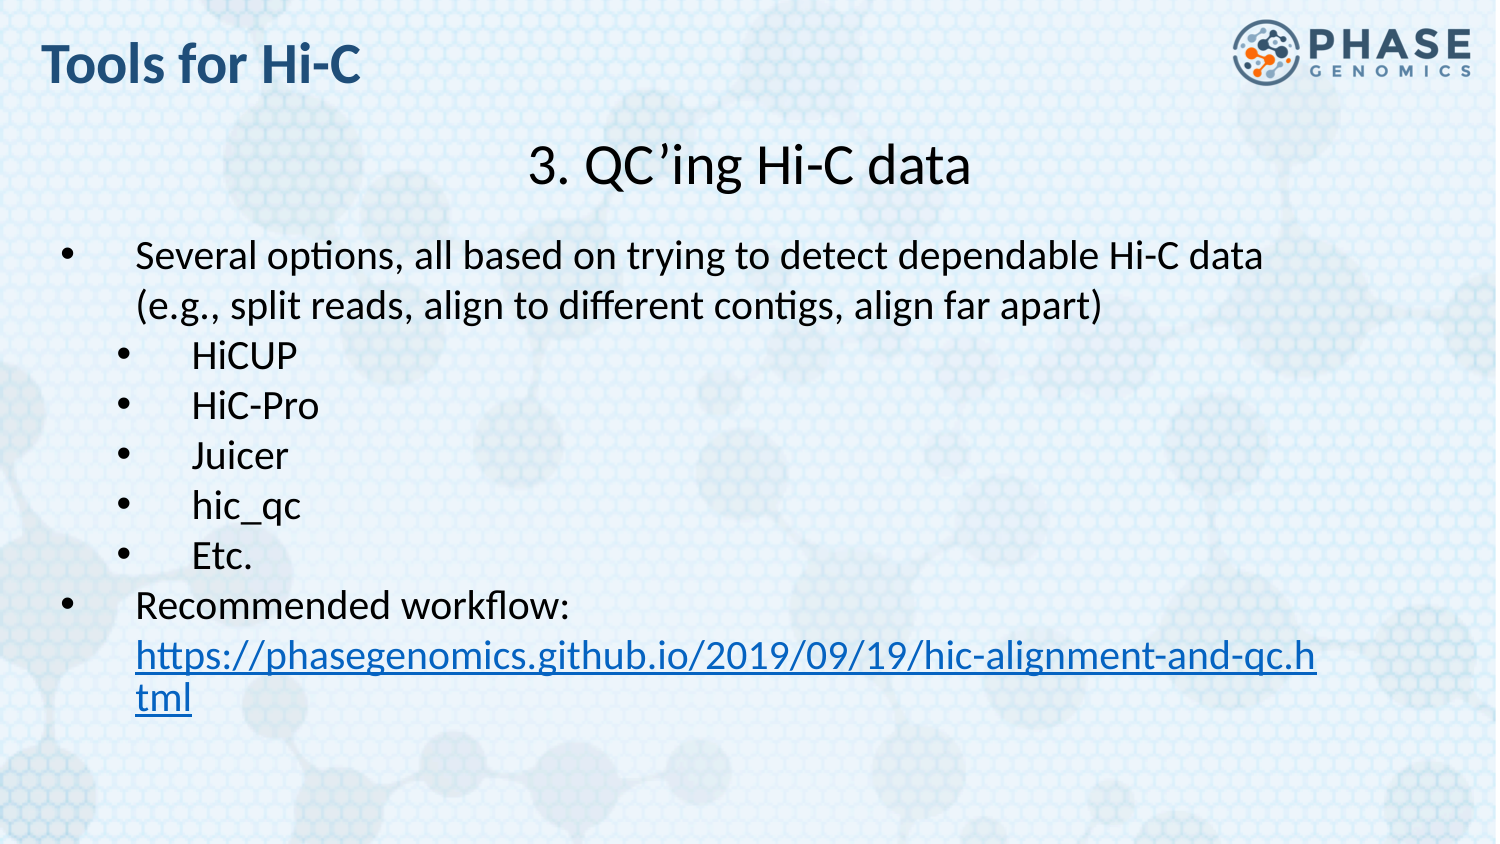

Tools for Hi-C
3. QC’ing Hi-C data
Several options, all based on trying to detect dependable Hi-C data (e.g., split reads, align to different contigs, align far apart)
HiCUP
HiC-Pro
Juicer
hic_qc
Etc.
Recommended workflow: https://phasegenomics.github.io/2019/09/19/hic-alignment-and-qc.html